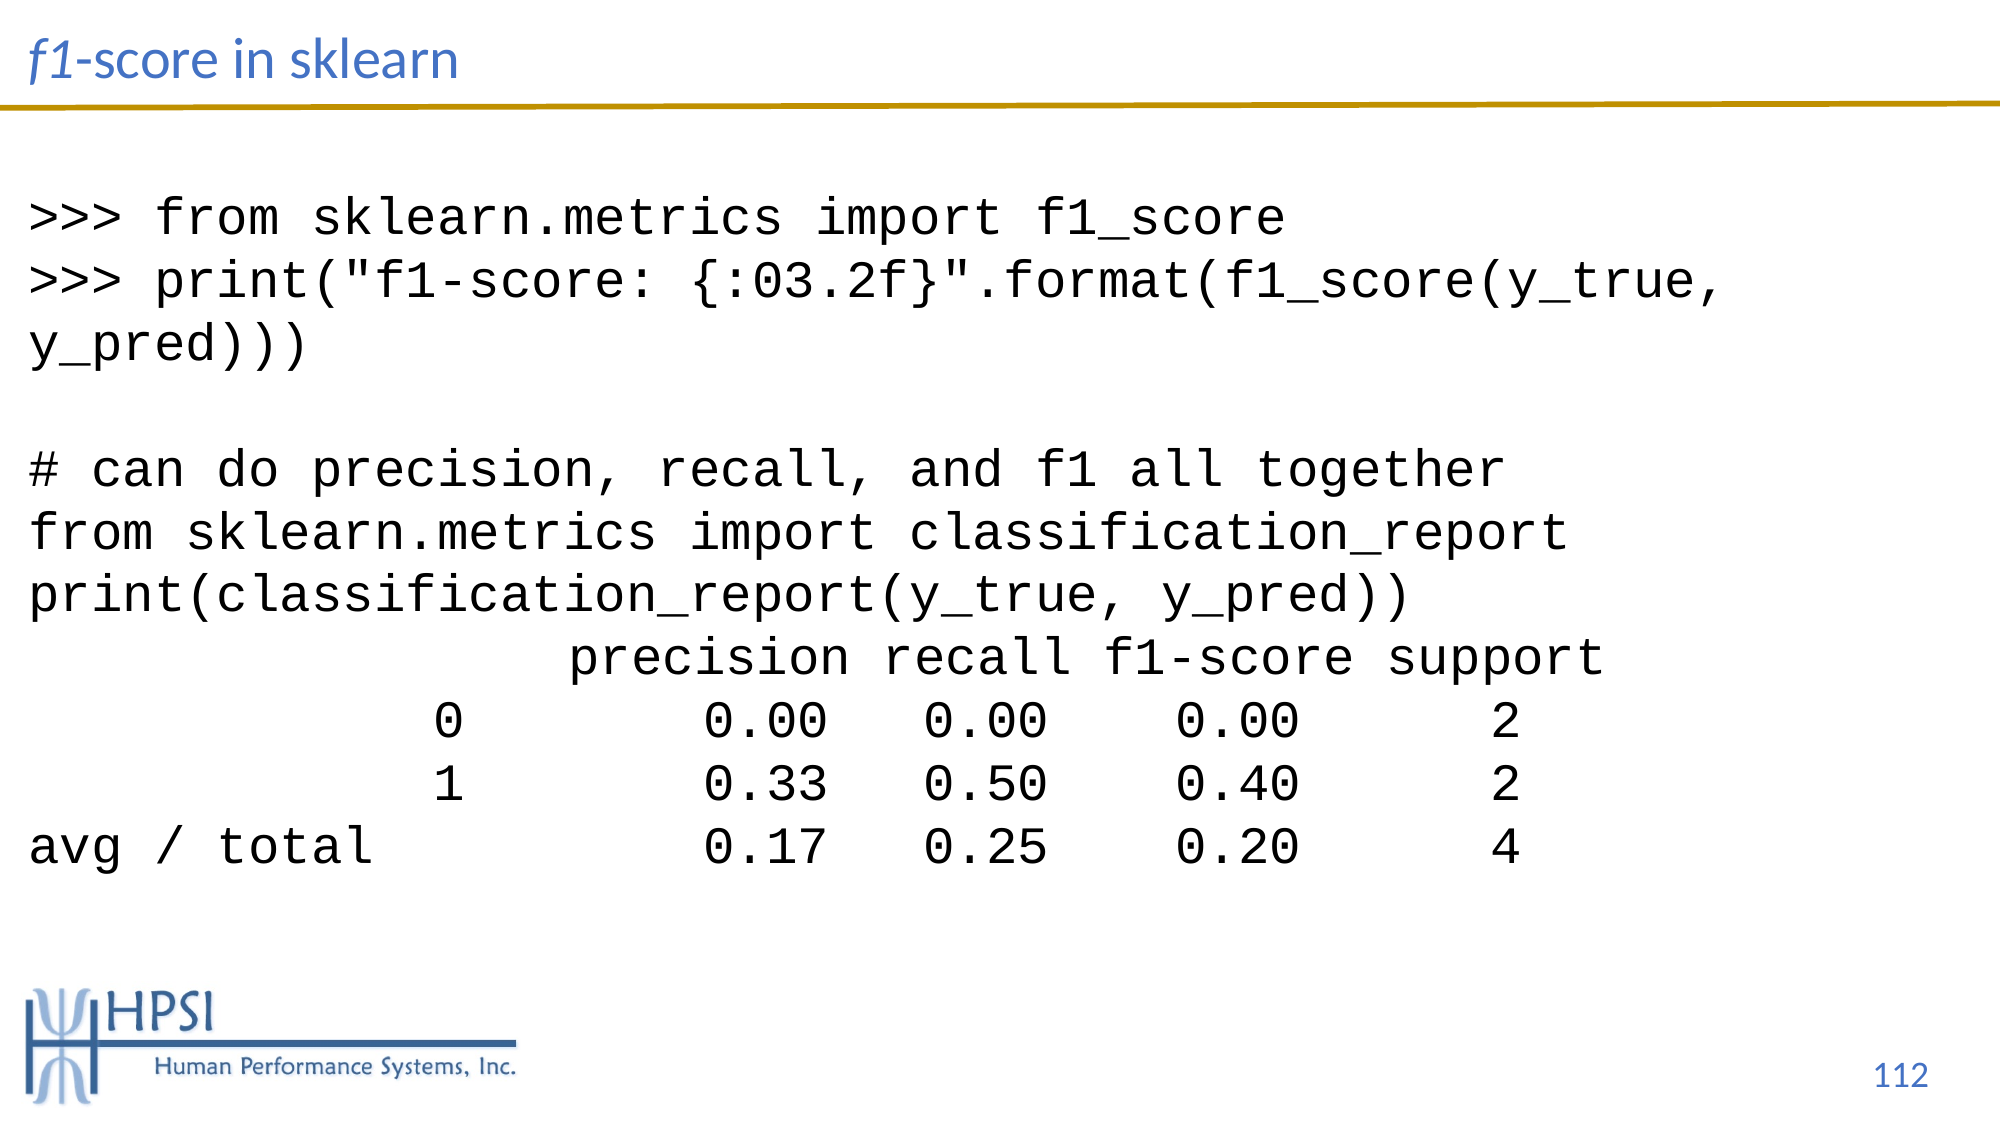

# f1-score in sklearn
>>> from sklearn.metrics import f1_score
>>> print("f1-score: {:03.2f}".format(f1_score(y_true, y_pred)))

# can do precision, recall, and f1 all together
from sklearn.metrics import classification_report
print(classification_report(y_true, y_pred))
				precision recall f1-score support
			0 		0.00   0.00    0.00      2
			1 		0.33   0.50    0.40      2
avg / total 			0.17   0.25    0.20      4
112